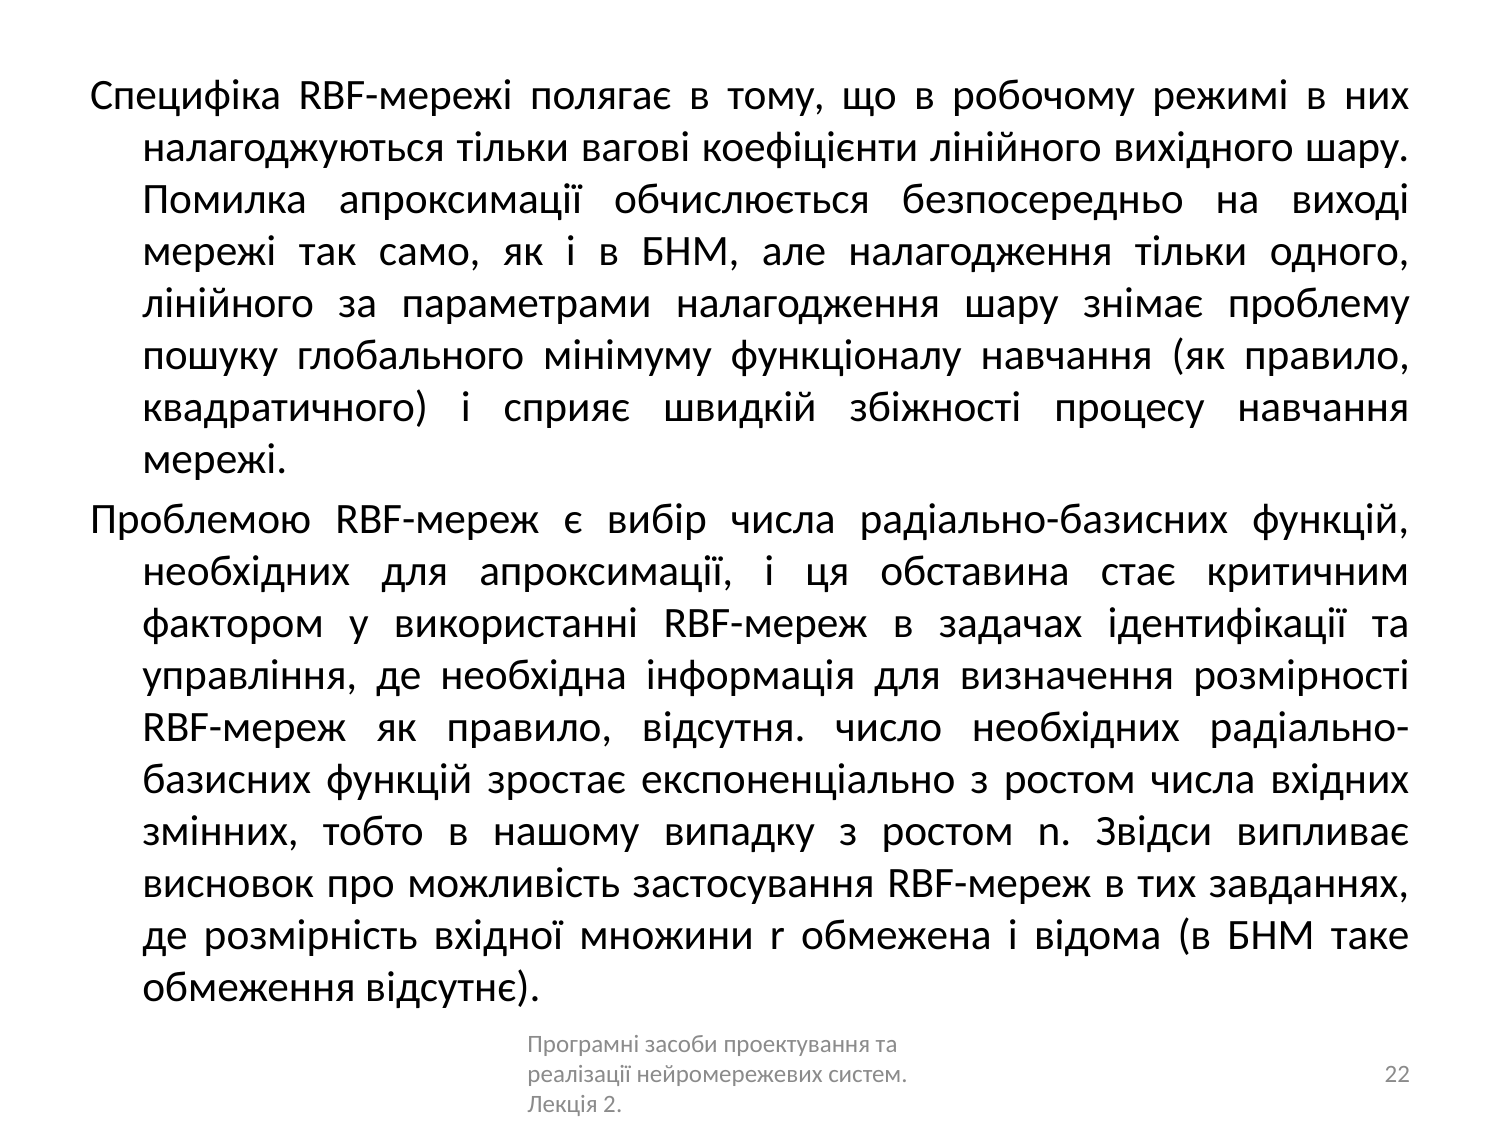

Специфіка RBF-мережі полягає в тому, що в робочому режимі в них налагоджуються тільки вагові коефіцієнти лінійного вихідного шару. Помилка апроксимації обчислюється безпосередньо на виході мережі так само, як і в БНМ, але налагодження тільки одного, лінійного за параметрами налагодження шару знімає проблему пошуку глобального мінімуму функціоналу навчання (як правило, квадратичного) і сприяє швидкій збіжності процесу навчання мережі.
Проблемою RBF-мереж є вибір числа радіально-базисних функцій, необхідних для апроксимації, і ця обставина стає критичним фактором у використанні RBF-мереж в задачах ідентифікації та управління, де необхідна інформація для визначення розмірності RBF-мереж як правило, відсутня. число необхідних радіально-базисних функцій зростає експоненціально з ростом числа вхідних змінних, тобто в нашому випадку з ростом n. Звідси випливає висновок про можливість застосування RBF-мереж в тих завданнях, де розмірність вхідної множини r обмежена і відома (в БНМ таке обмеження відсутнє).

Програмні засоби проектування та реалізації нейромережевих систем. Лекція 2.
22